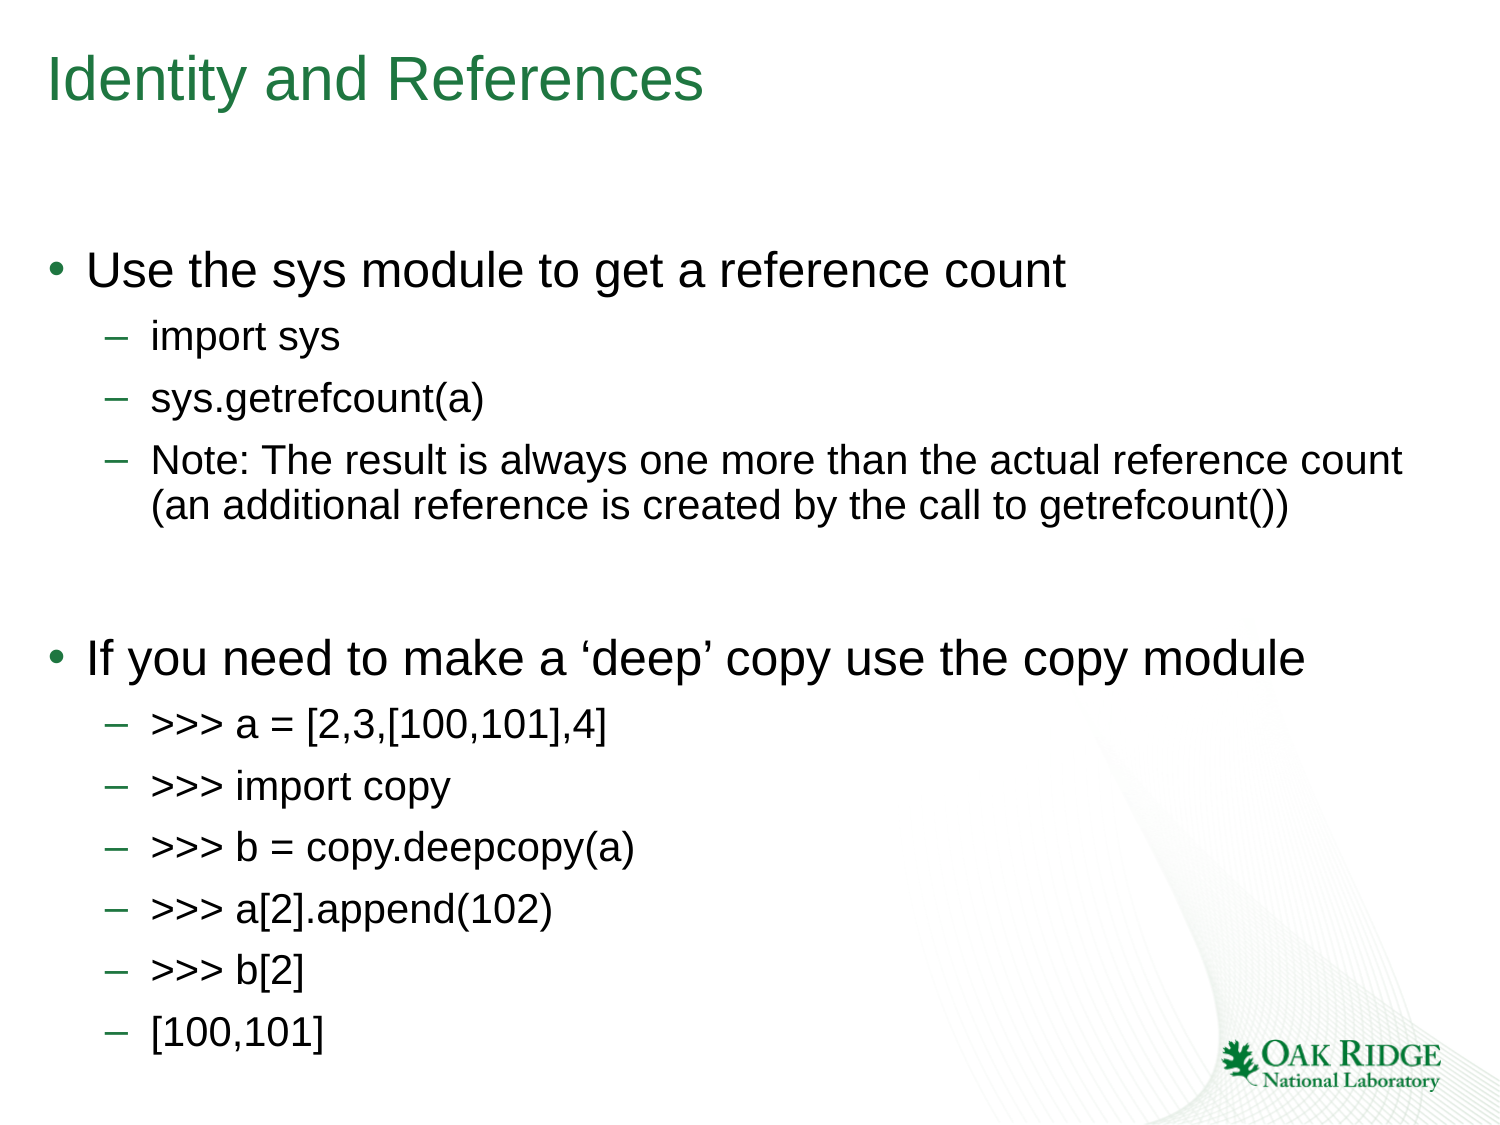

# Identity and References
Use the sys module to get a reference count
import sys
sys.getrefcount(a)
Note: The result is always one more than the actual reference count (an additional reference is created by the call to getrefcount())

If you need to make a ‘deep’ copy use the copy module
>>> a = [2,3,[100,101],4]
>>> import copy
>>> b = copy.deepcopy(a)
>>> a[2].append(102)
>>> b[2]
[100,101]